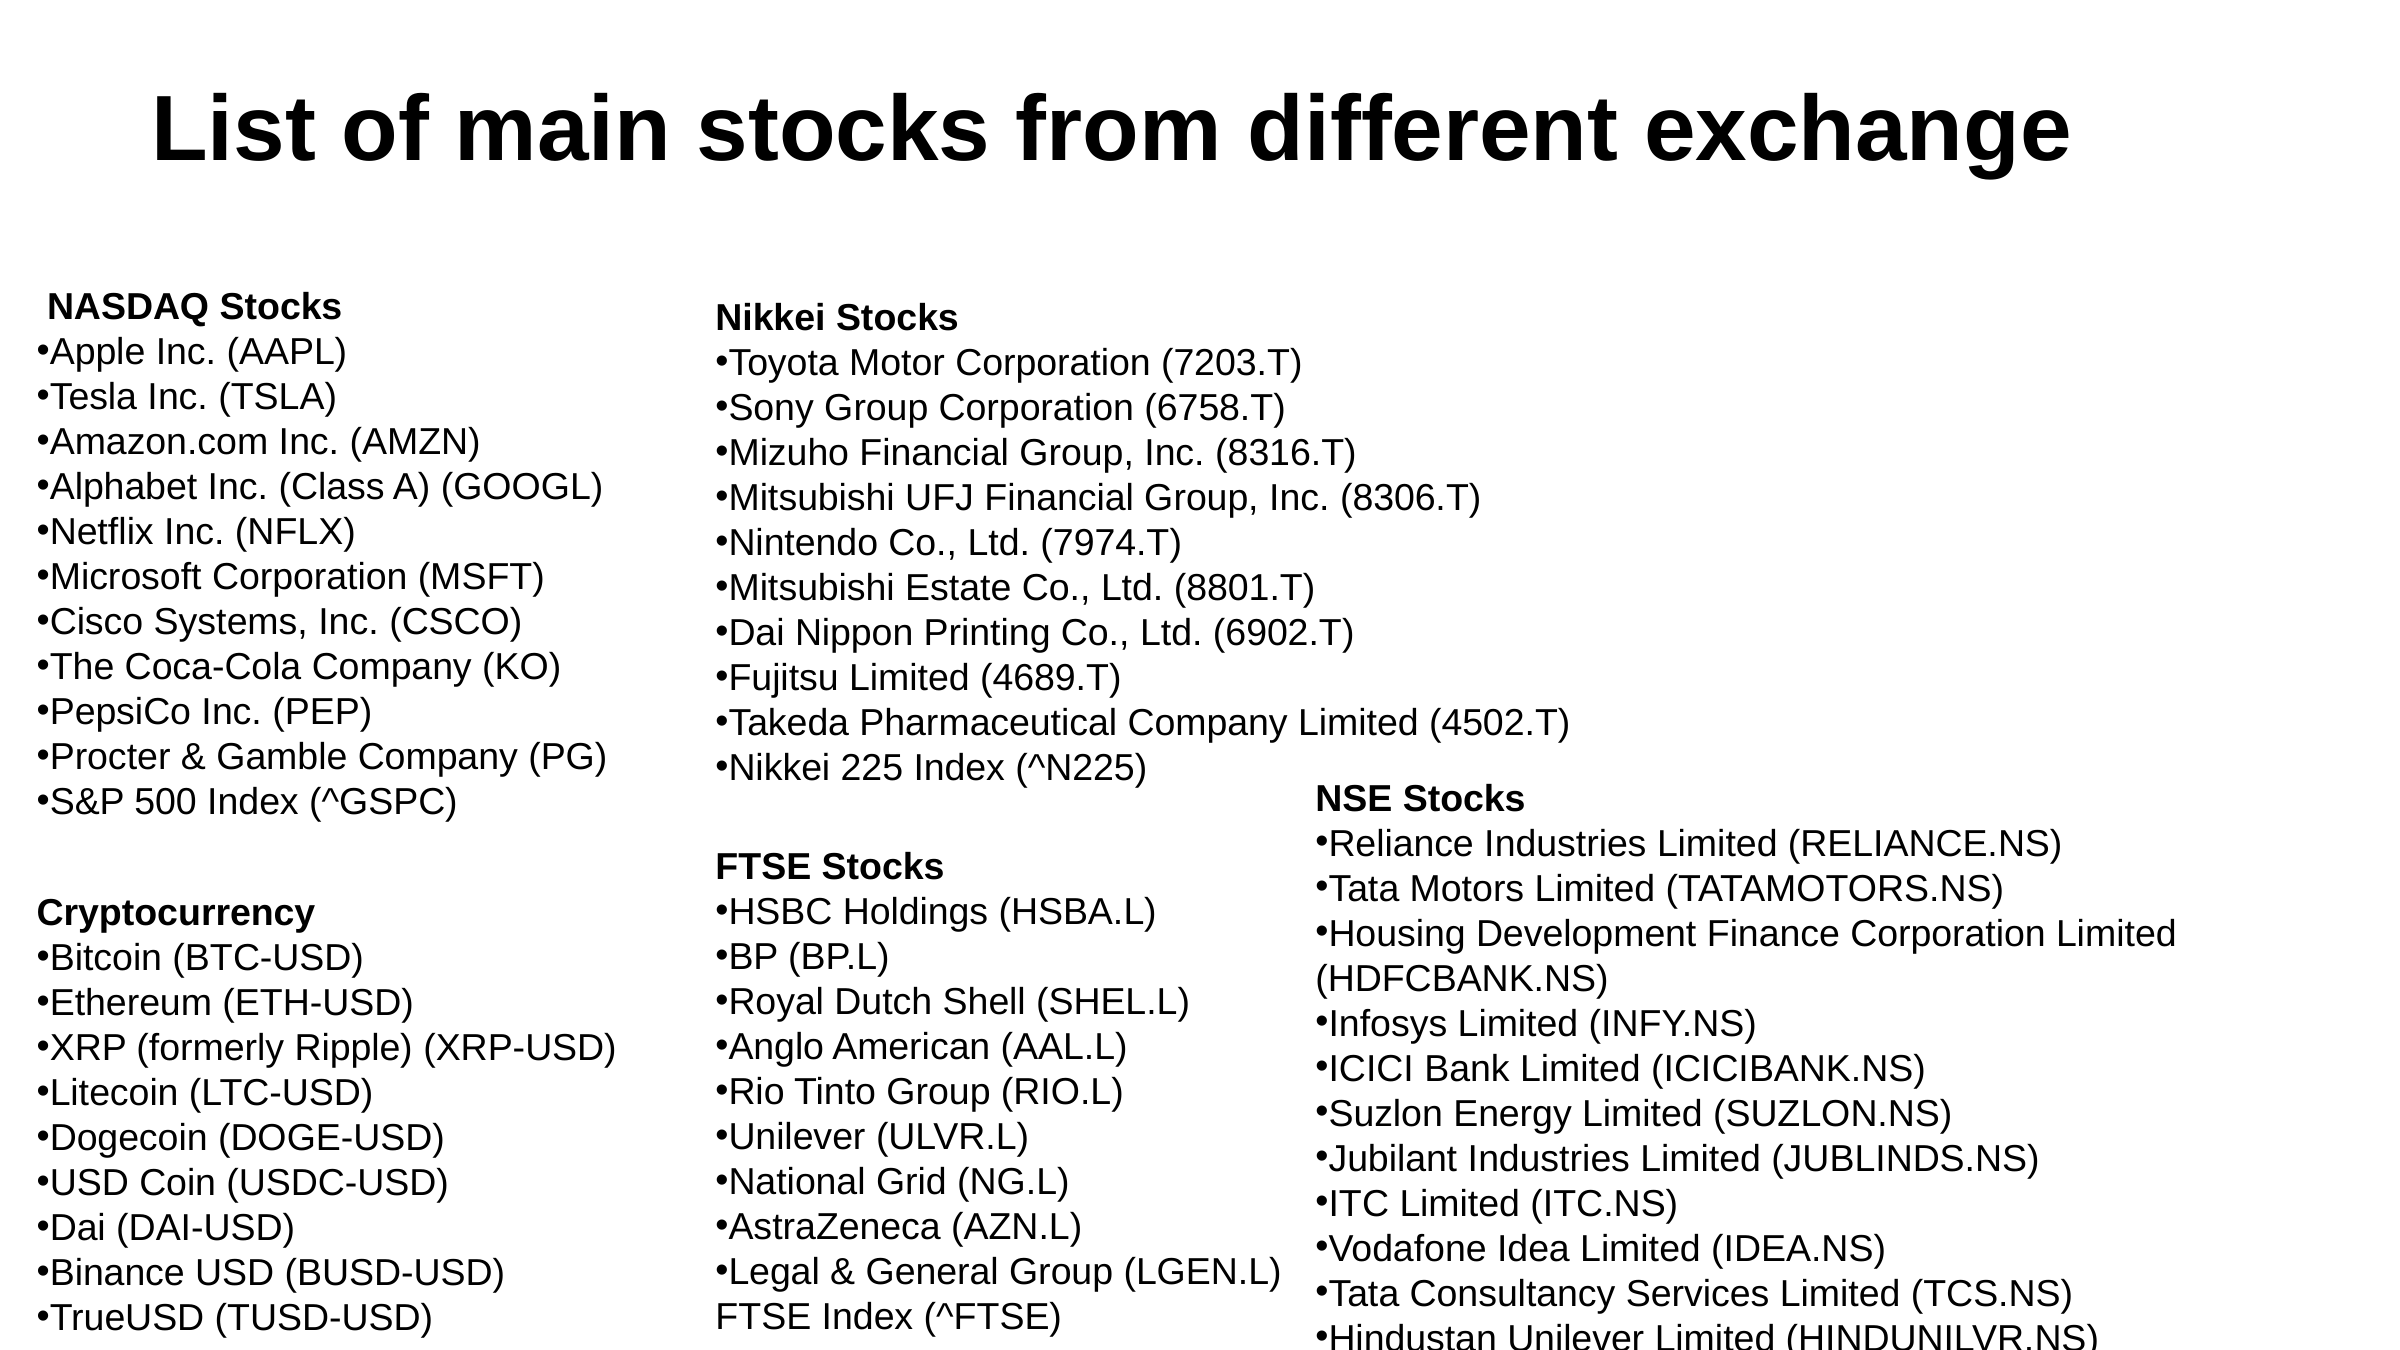

List of main stocks from different exchange
 NASDAQ Stocks
Apple Inc. (AAPL)
Tesla Inc. (TSLA)
Amazon.com Inc. (AMZN)
Alphabet Inc. (Class A) (GOOGL)
Netflix Inc. (NFLX)
Microsoft Corporation (MSFT)
Cisco Systems, Inc. (CSCO)
The Coca-Cola Company (KO)
PepsiCo Inc. (PEP)
Procter & Gamble Company (PG)
S&P 500 Index (^GSPC)
Nikkei Stocks
Toyota Motor Corporation (7203.T)
Sony Group Corporation (6758.T)
Mizuho Financial Group, Inc. (8316.T)
Mitsubishi UFJ Financial Group, Inc. (8306.T)
Nintendo Co., Ltd. (7974.T)
Mitsubishi Estate Co., Ltd. (8801.T)
Dai Nippon Printing Co., Ltd. (6902.T)
Fujitsu Limited (4689.T)
Takeda Pharmaceutical Company Limited (4502.T)
Nikkei 225 Index (^N225)
NSE Stocks
Reliance Industries Limited (RELIANCE.NS)
Tata Motors Limited (TATAMOTORS.NS)
Housing Development Finance Corporation Limited (HDFCBANK.NS)
Infosys Limited (INFY.NS)
ICICI Bank Limited (ICICIBANK.NS)
Suzlon Energy Limited (SUZLON.NS)
Jubilant Industries Limited (JUBLINDS.NS)
ITC Limited (ITC.NS)
Vodafone Idea Limited (IDEA.NS)
Tata Consultancy Services Limited (TCS.NS)
Hindustan Unilever Limited (HINDUNILVR.NS)
NSE Index (^NSEI)
FTSE Stocks
HSBC Holdings (HSBA.L)
BP (BP.L)
Royal Dutch Shell (SHEL.L)
Anglo American (AAL.L)
Rio Tinto Group (RIO.L)
Unilever (ULVR.L)
National Grid (NG.L)
AstraZeneca (AZN.L)
Legal & General Group (LGEN.L)
FTSE Index (^FTSE)
Cryptocurrency
Bitcoin (BTC-USD)
Ethereum (ETH-USD)
XRP (formerly Ripple) (XRP-USD)
Litecoin (LTC-USD)
Dogecoin (DOGE-USD)
USD Coin (USDC-USD)
Dai (DAI-USD)
Binance USD (BUSD-USD)
TrueUSD (TUSD-USD)